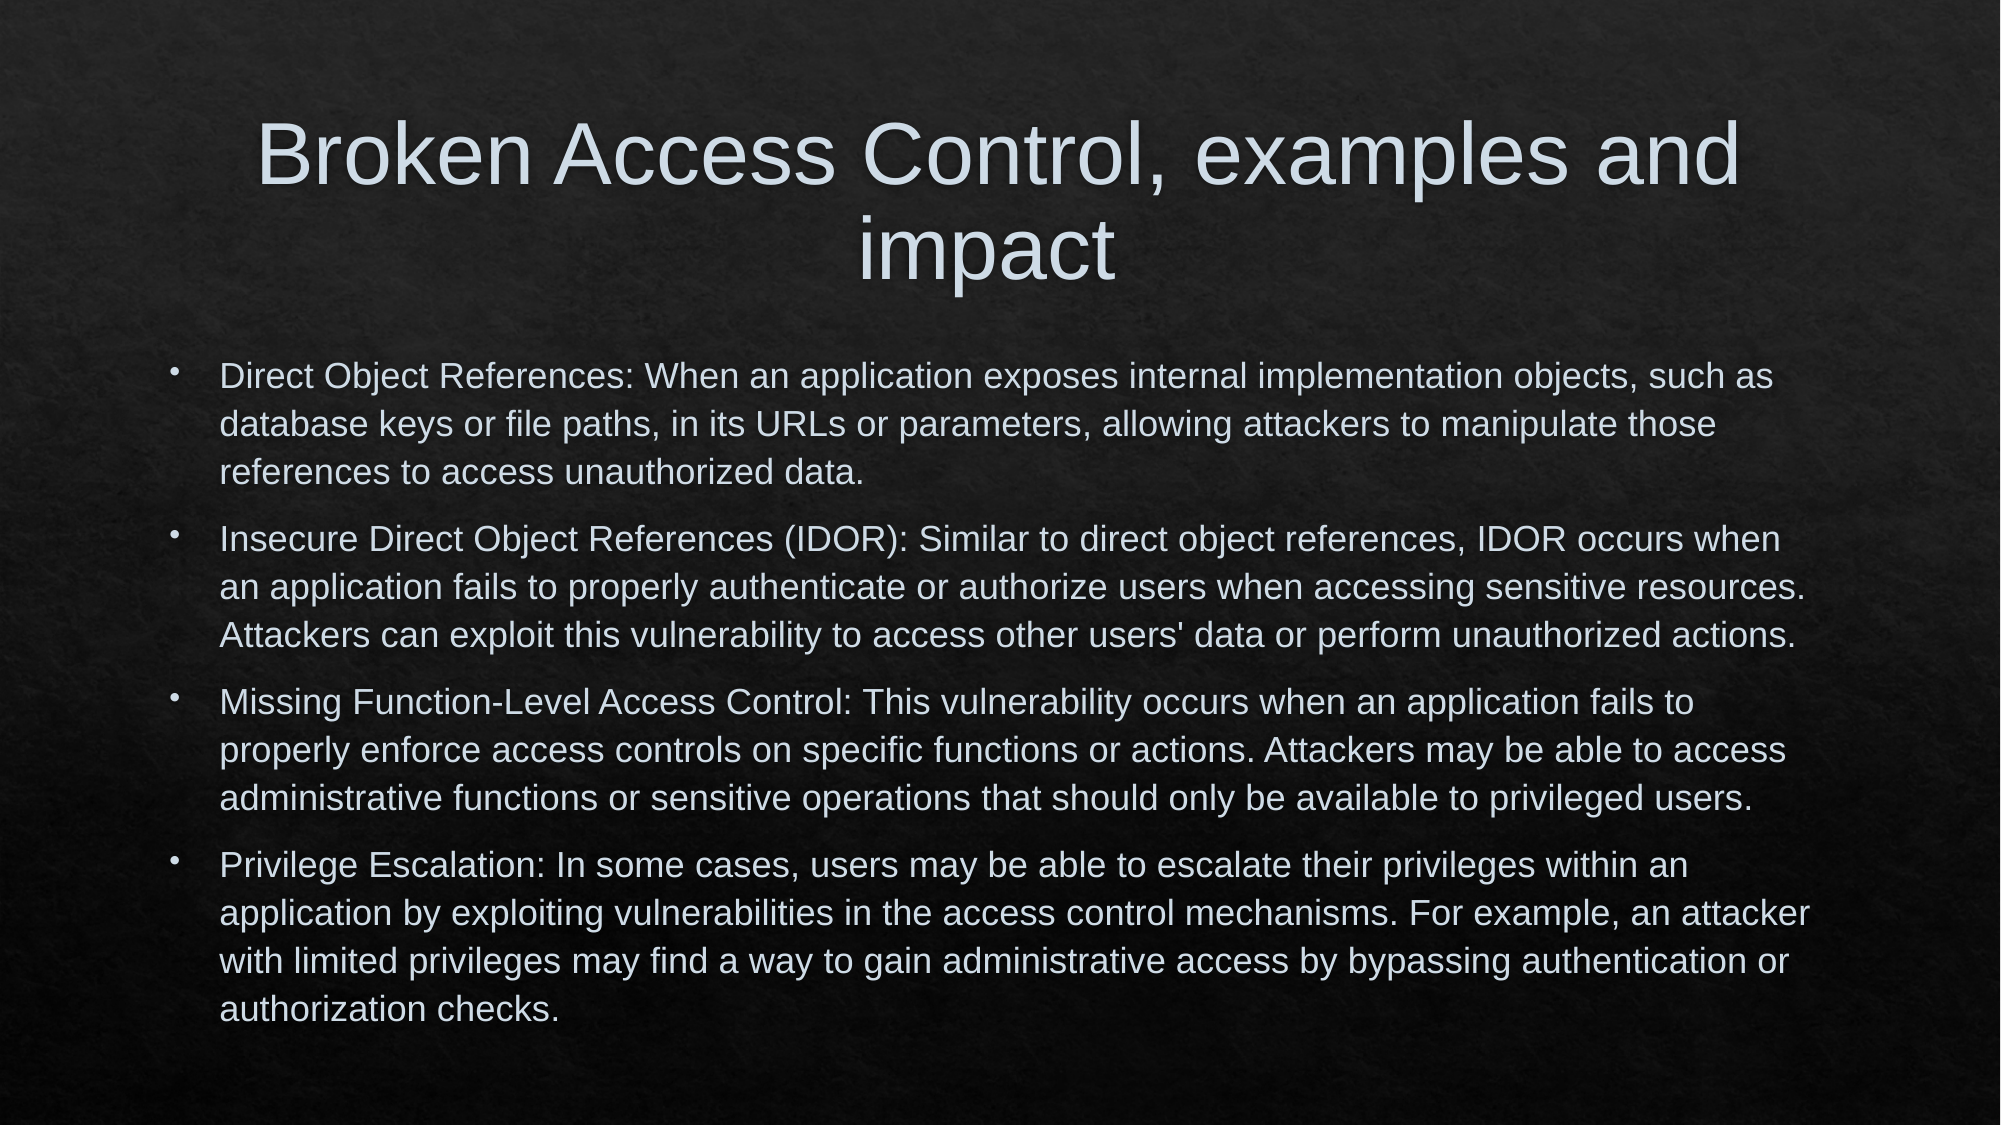

# Broken Access Control, examples and impact
Direct Object References: When an application exposes internal implementation objects, such as database keys or file paths, in its URLs or parameters, allowing attackers to manipulate those references to access unauthorized data.
Insecure Direct Object References (IDOR): Similar to direct object references, IDOR occurs when an application fails to properly authenticate or authorize users when accessing sensitive resources. Attackers can exploit this vulnerability to access other users' data or perform unauthorized actions.
Missing Function-Level Access Control: This vulnerability occurs when an application fails to properly enforce access controls on specific functions or actions. Attackers may be able to access administrative functions or sensitive operations that should only be available to privileged users.
Privilege Escalation: In some cases, users may be able to escalate their privileges within an application by exploiting vulnerabilities in the access control mechanisms. For example, an attacker with limited privileges may find a way to gain administrative access by bypassing authentication or authorization checks.